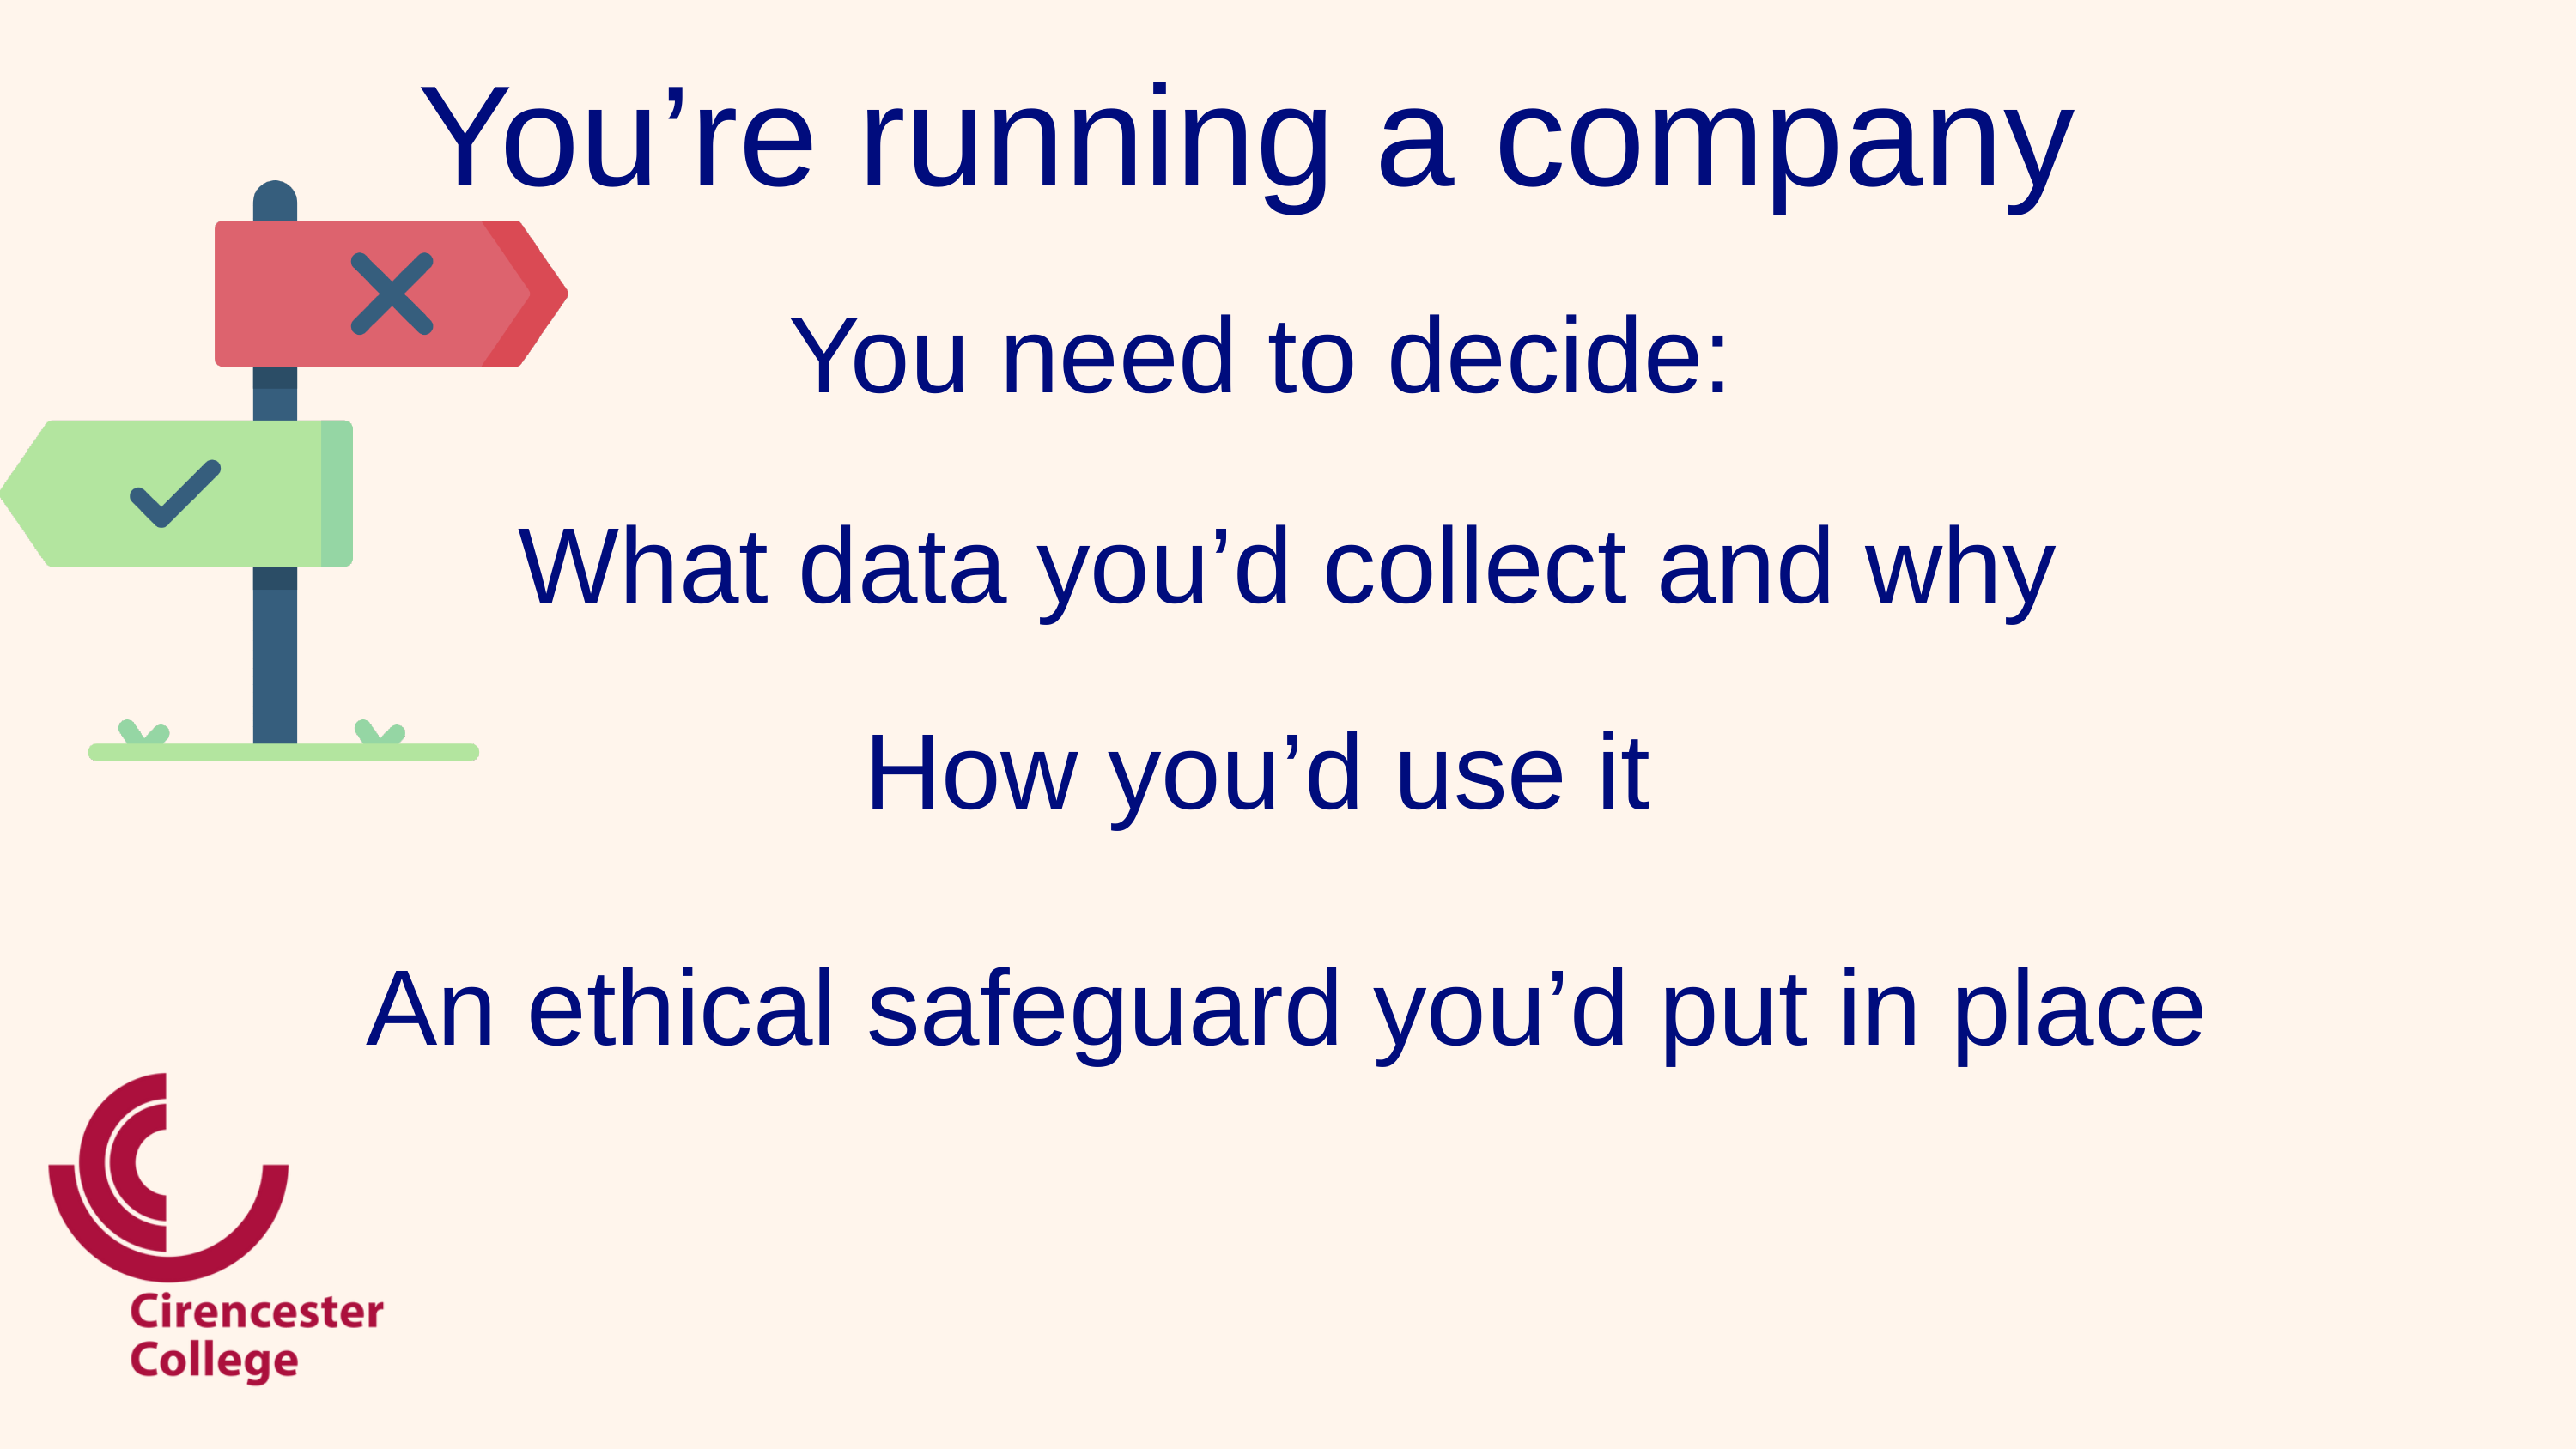

You’re running a company

You need to decide:
What data you’d collect and why

How you’d use it
An ethical safeguard you’d put in place